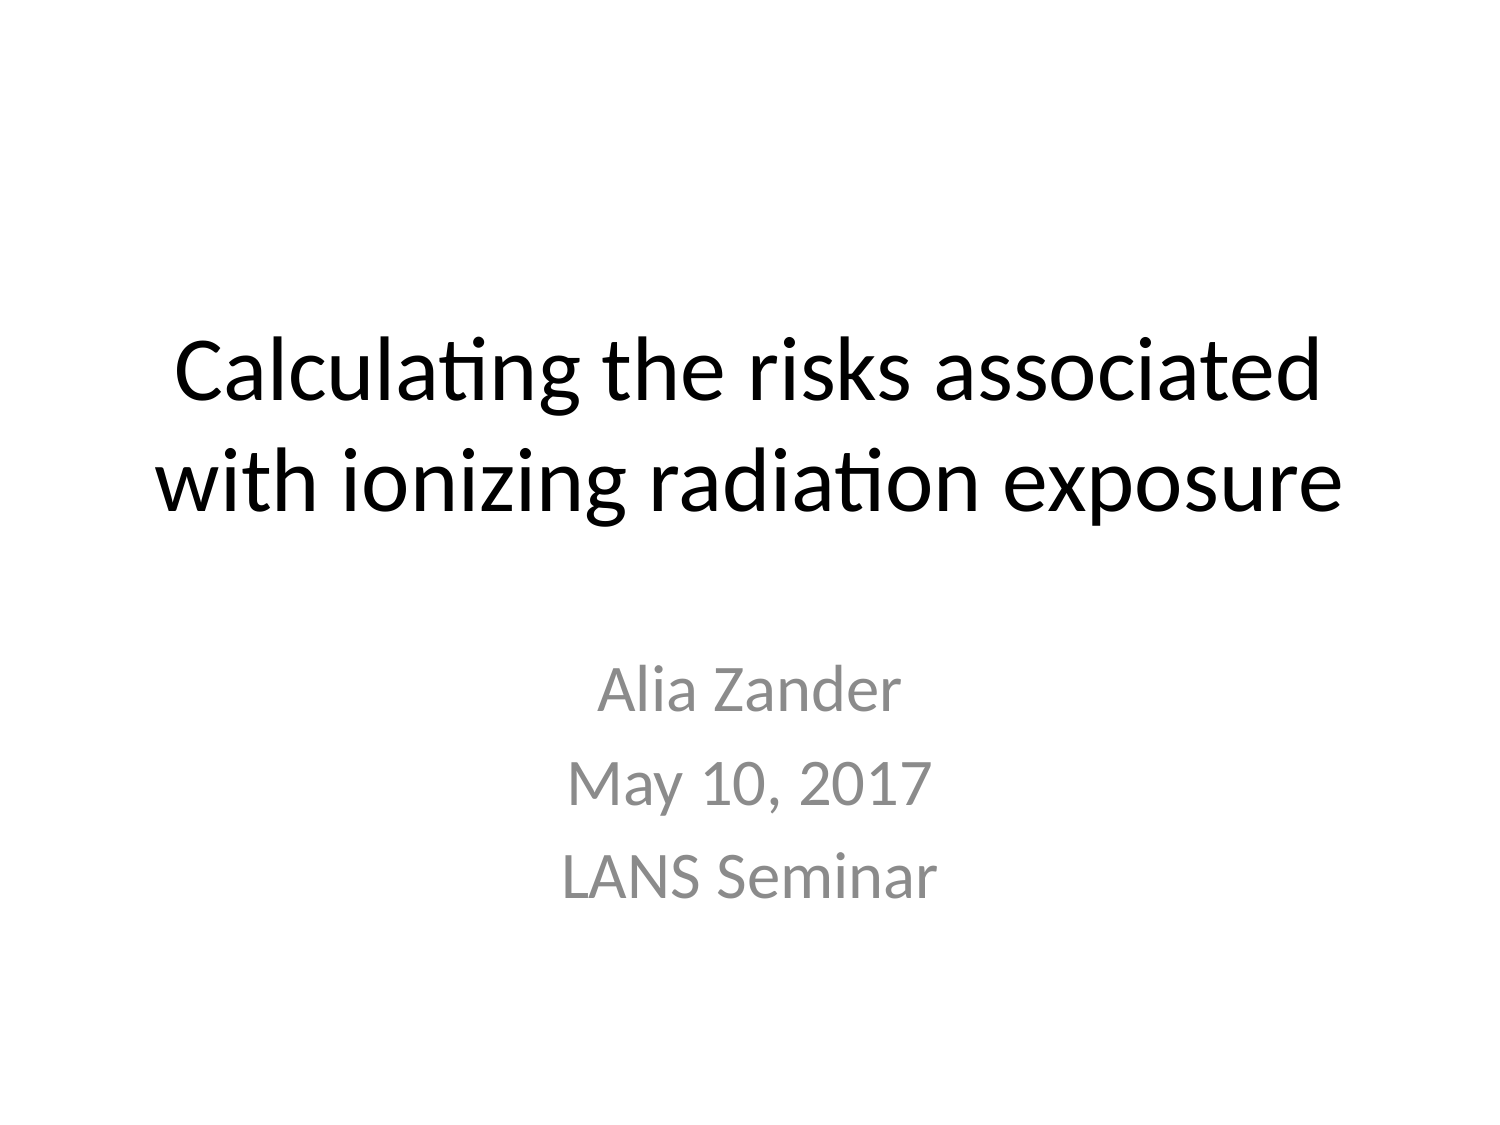

# Calculating the risks associated with ionizing radiation exposure
Alia Zander
May 10, 2017
LANS Seminar